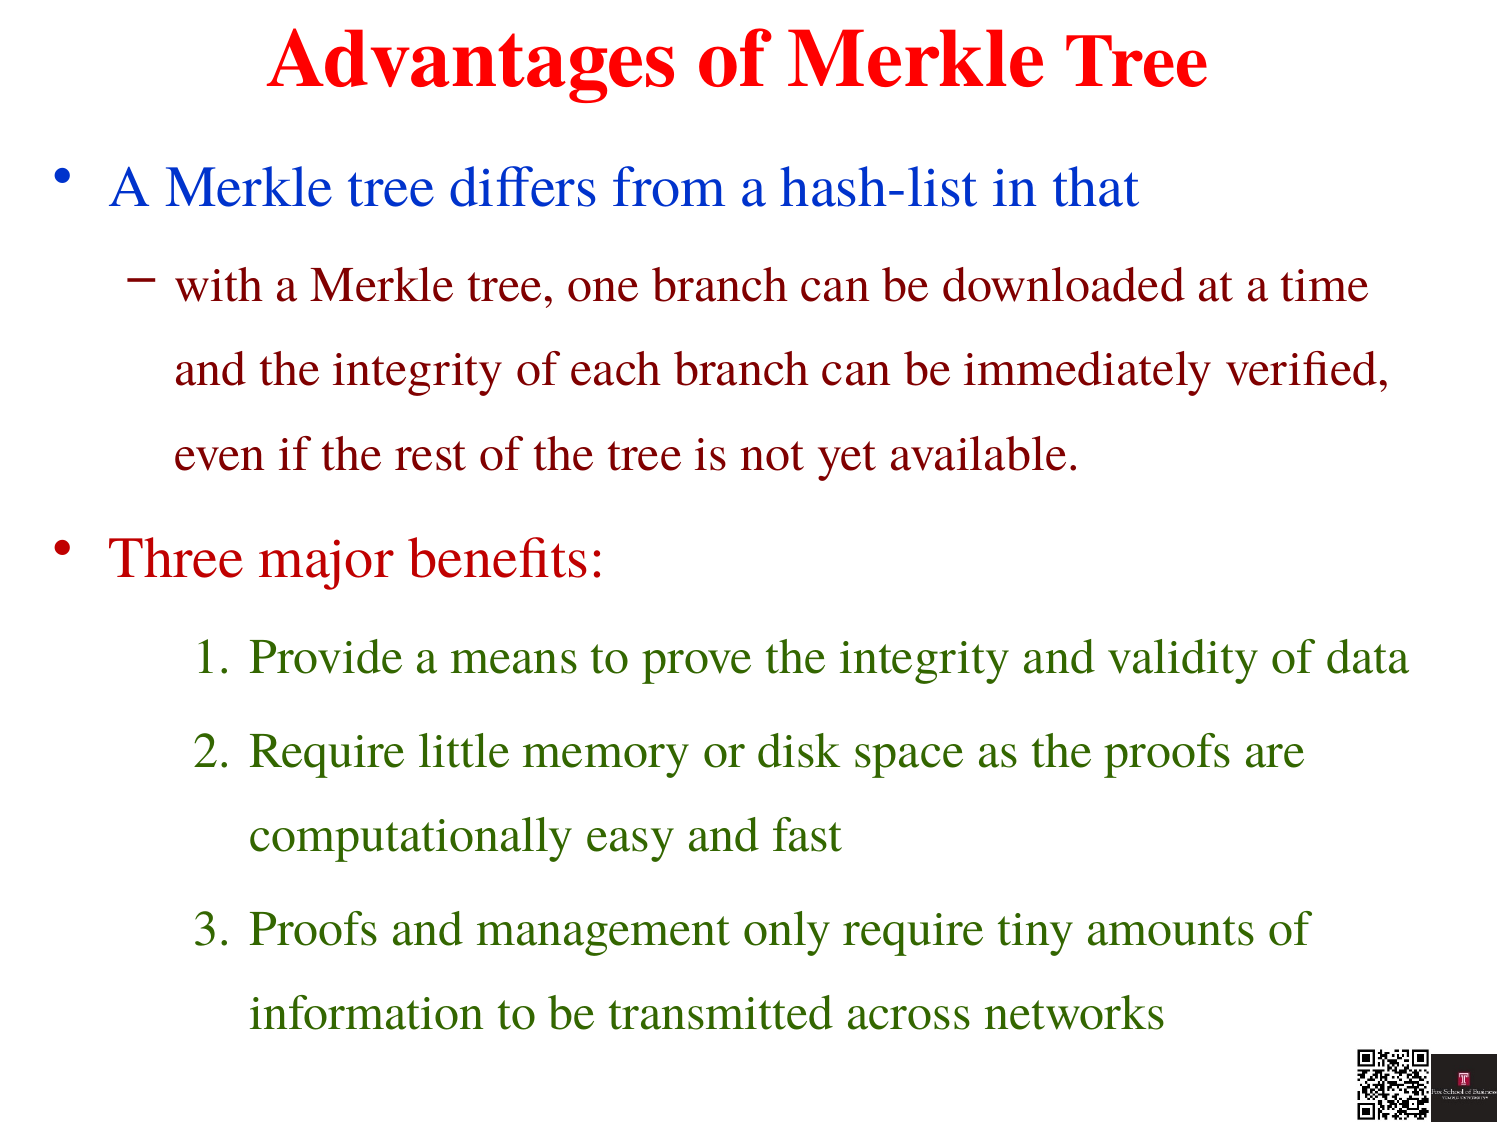

# Advantages of Merkle Tree
A Merkle tree differs from a hash-list in that
with a Merkle tree, one branch can be downloaded at a time and the integrity of each branch can be immediately verified, even if the rest of the tree is not yet available.
Three major benefits:
Provide a means to prove the integrity and validity of data
Require little memory or disk space as the proofs are computationally easy and fast
Proofs and management only require tiny amounts of information to be transmitted across networks